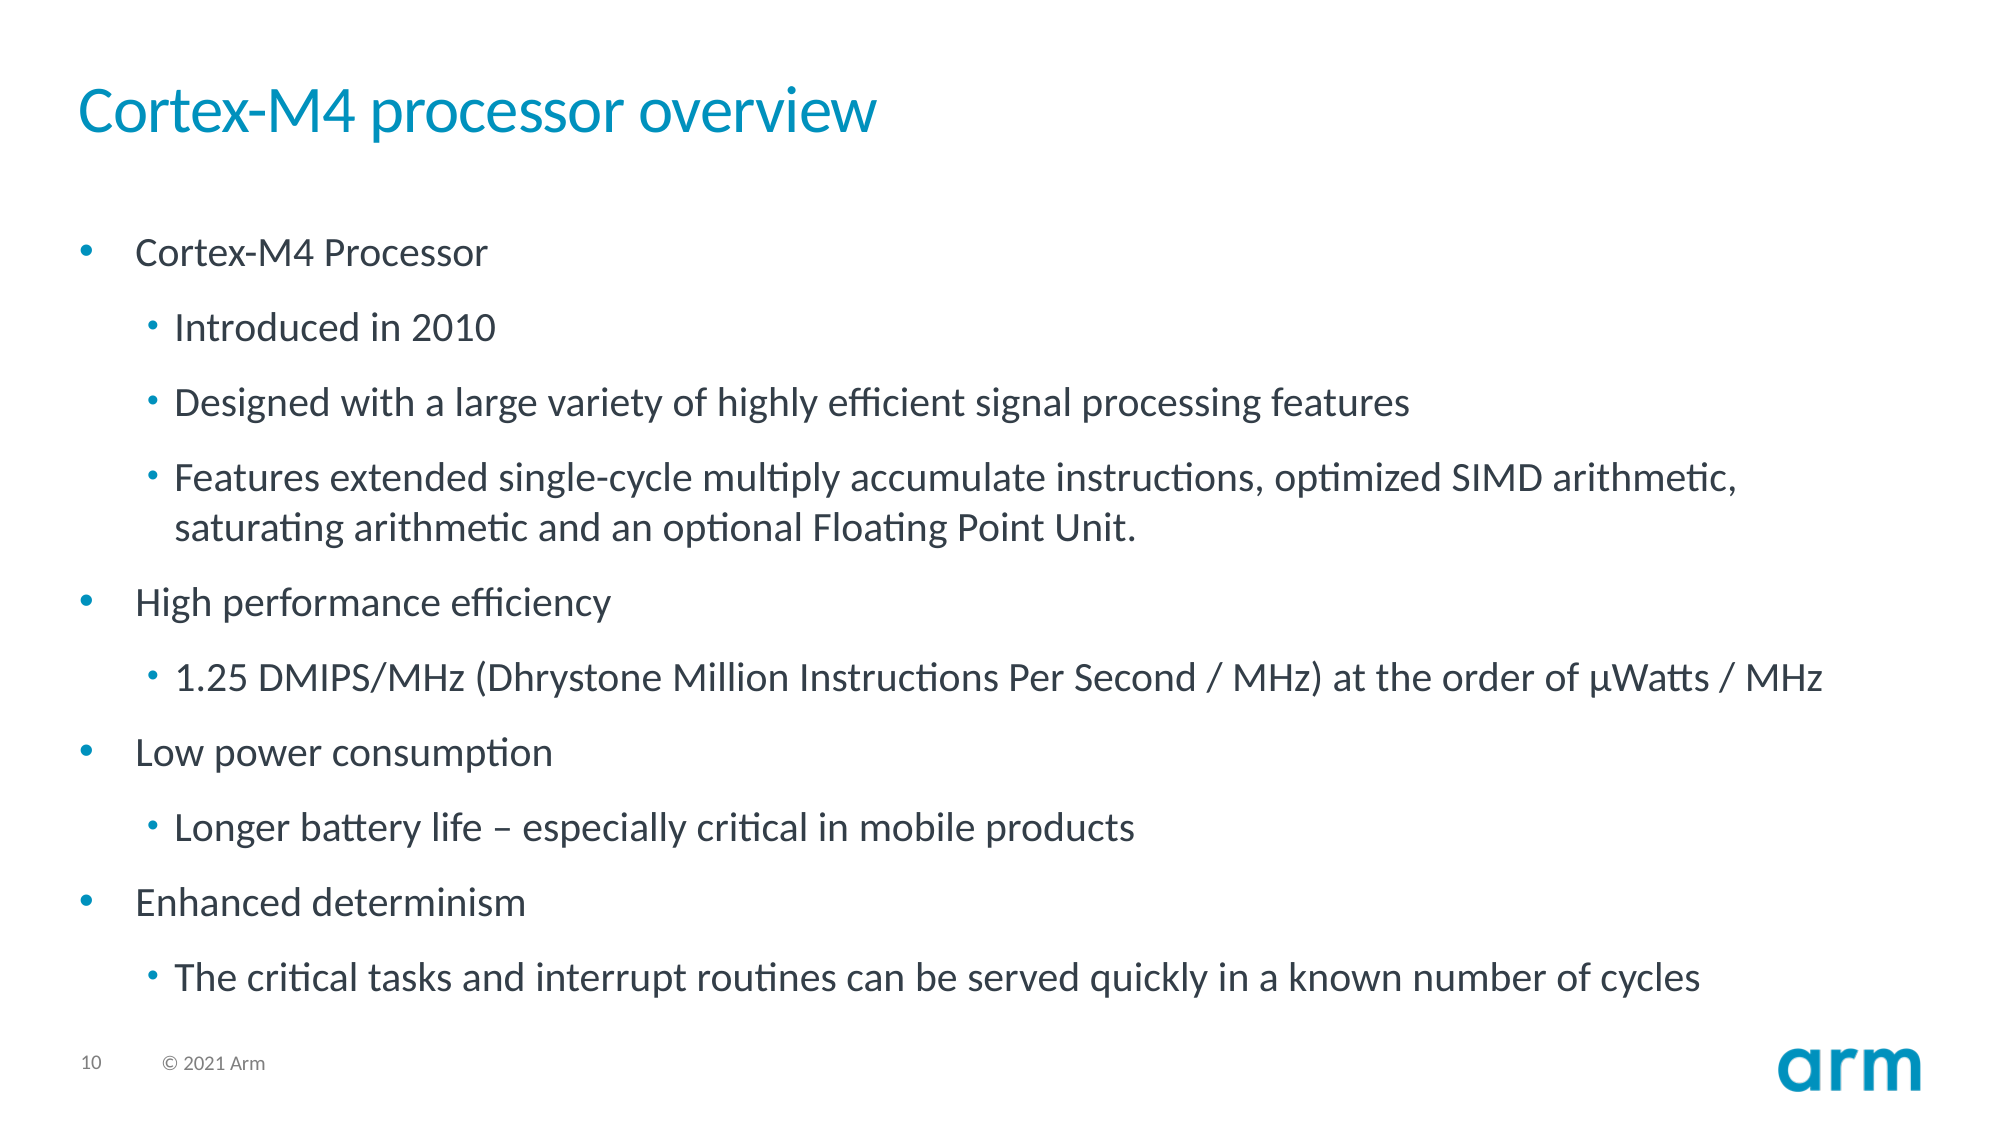

# Cortex-M4 processor overview
Cortex-M4 Processor
Introduced in 2010
Designed with a large variety of highly efficient signal processing features
Features extended single-cycle multiply accumulate instructions, optimized SIMD arithmetic, saturating arithmetic and an optional Floating Point Unit.
High performance efficiency
1.25 DMIPS/MHz (Dhrystone Million Instructions Per Second / MHz) at the order of µWatts / MHz
Low power consumption
Longer battery life – especially critical in mobile products
Enhanced determinism
The critical tasks and interrupt routines can be served quickly in a known number of cycles